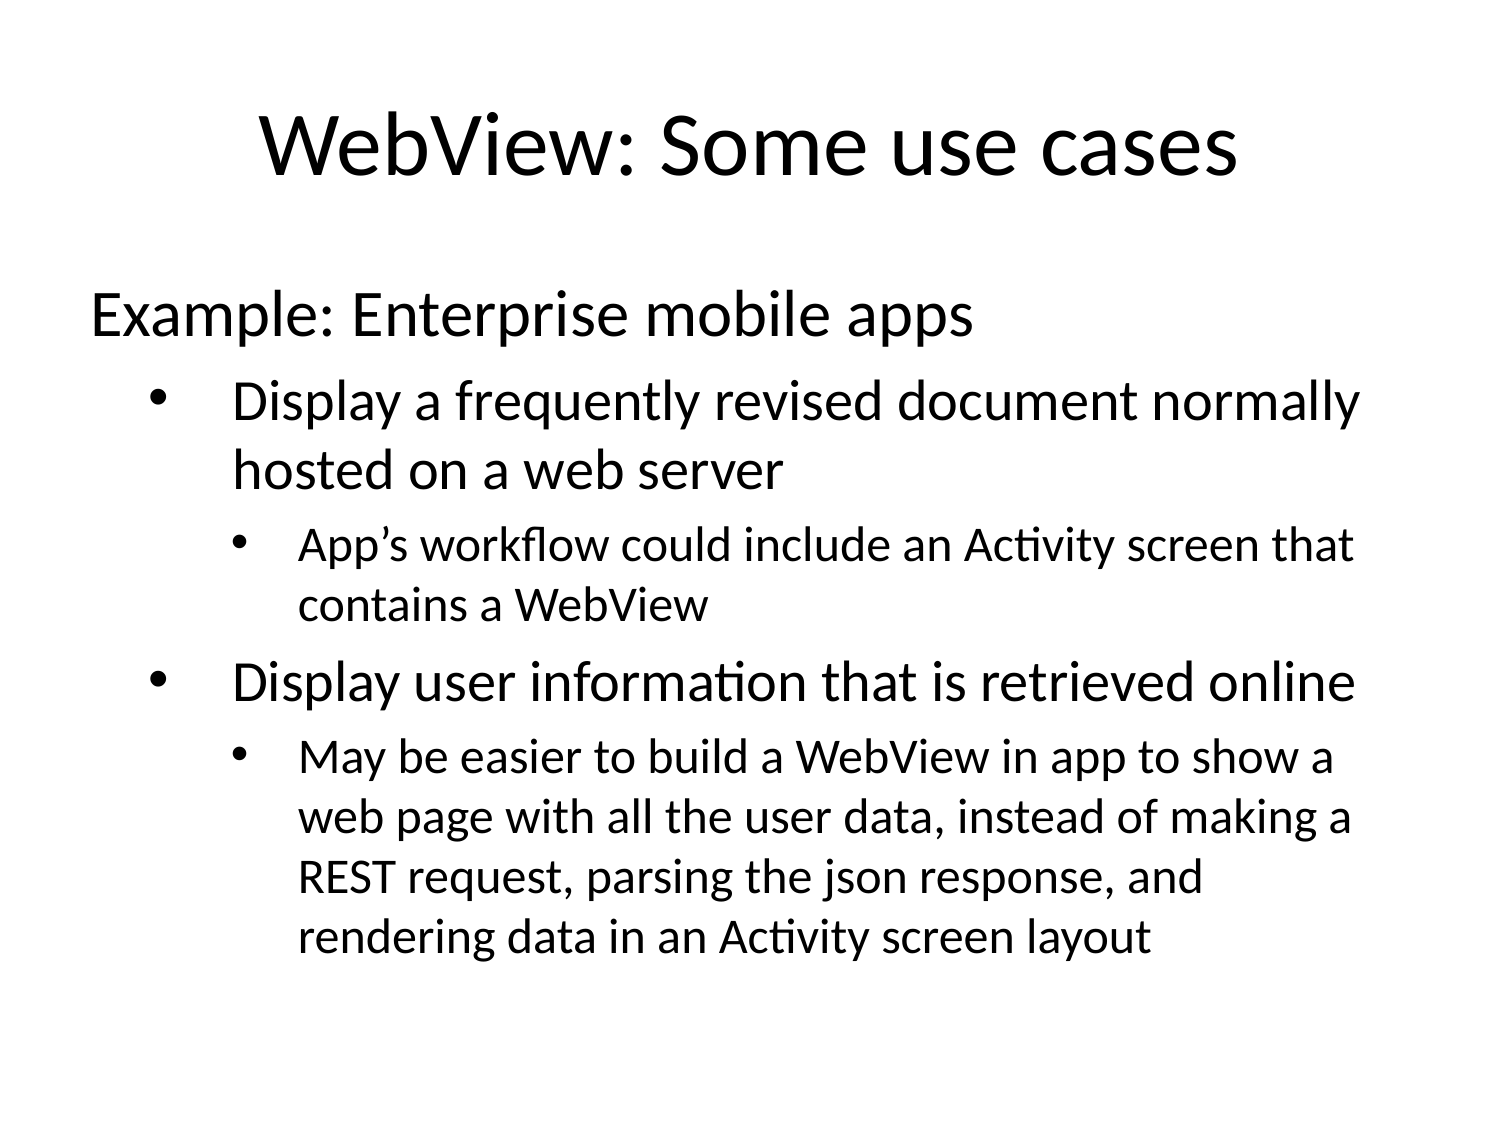

# WebView: Some use cases
Example: Enterprise mobile apps
Display a frequently revised document normally hosted on a web server
App’s workflow could include an Activity screen that contains a WebView
Display user information that is retrieved online
May be easier to build a WebView in app to show a web page with all the user data, instead of making a REST request, parsing the json response, and rendering data in an Activity screen layout